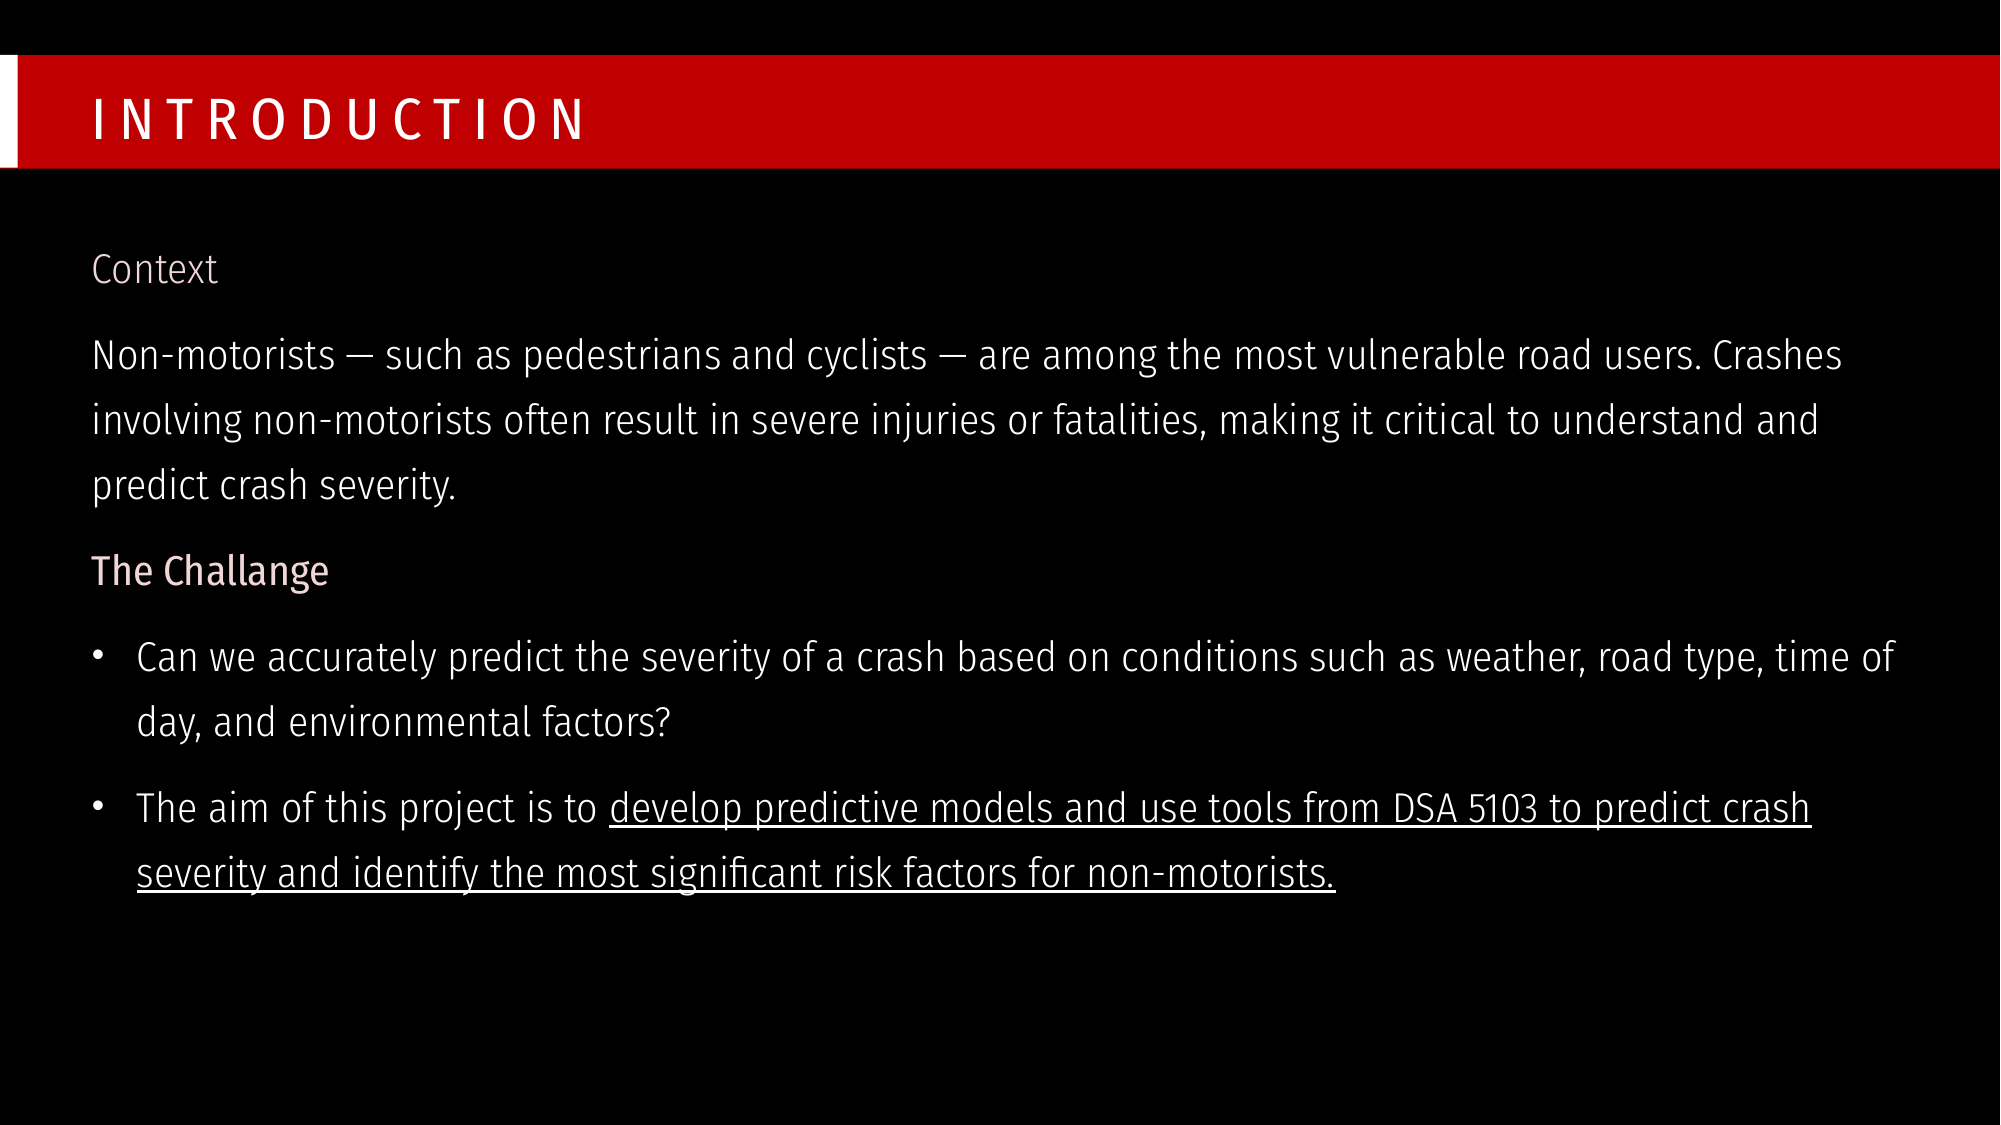

# Introduction

Context
Non-motorists — such as pedestrians and cyclists — are among the most vulnerable road users. Crashes involving non-motorists often result in severe injuries or fatalities, making it critical to understand and predict crash severity.
The Challange
Can we accurately predict the severity of a crash based on conditions such as weather, road type, time of day, and environmental factors?
The aim of this project is to develop predictive models and use tools from DSA 5103 to predict crash severity and identify the most significant risk factors for non-motorists.